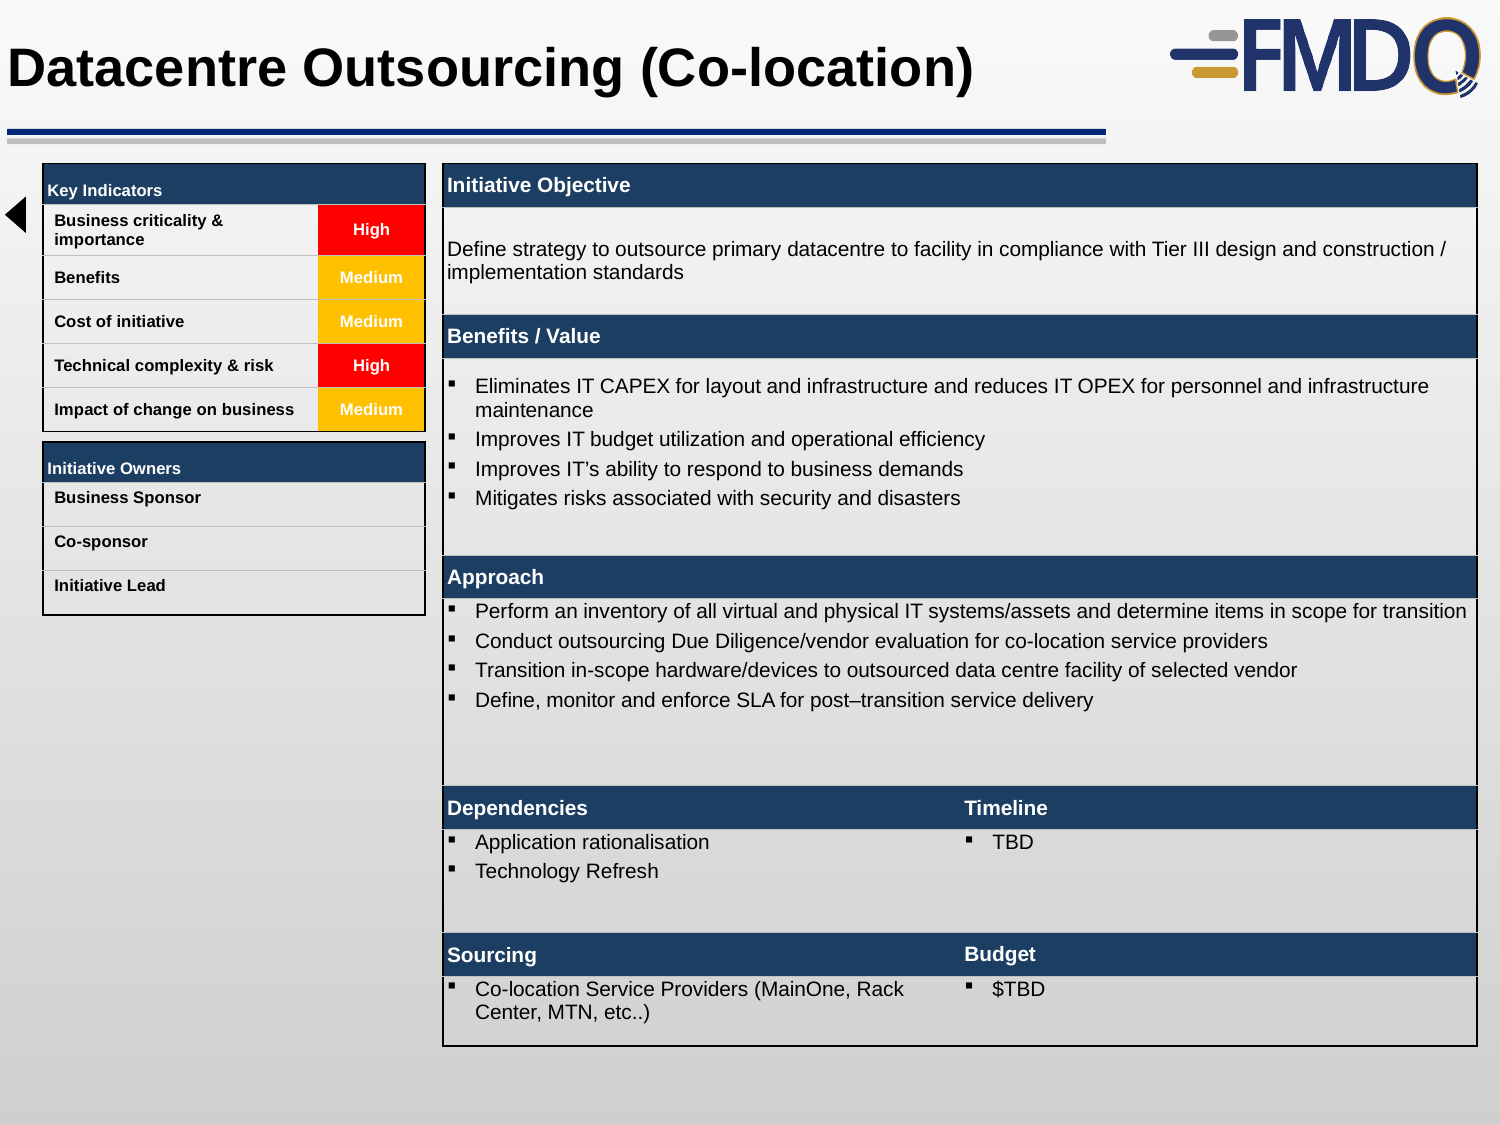

Datacentre Outsourcing (Co-location)
| Key Indicators |  |
| --- | --- |
| Business criticality & importance | High |
| Benefits | Medium |
| Cost of initiative | Medium |
| Technical complexity & risk | High |
| Impact of change on business | Medium |
| Initiative Objective |  |
| --- | --- |
| Define strategy to outsource primary datacentre to facility in compliance with Tier III design and construction / implementation standards |  |
| Benefits / Value |  |
| Eliminates IT CAPEX for layout and infrastructure and reduces IT OPEX for personnel and infrastructure maintenance Improves IT budget utilization and operational efficiency Improves IT’s ability to respond to business demands Mitigates risks associated with security and disasters |  |
| Approach |  |
| Perform an inventory of all virtual and physical IT systems/assets and determine items in scope for transition Conduct outsourcing Due Diligence/vendor evaluation for co-location service providers Transition in-scope hardware/devices to outsourced data centre facility of selected vendor Define, monitor and enforce SLA for post–transition service delivery |  |
| Dependencies | Timeline |
| Application rationalisation Technology Refresh | TBD |
| Sourcing | Budget |
| Co-location Service Providers (MainOne, Rack Center, MTN, etc..) | $TBD |

| Initiative Owners |  |
| --- | --- |
| Business Sponsor |  |
| Co-sponsor |  |
| Initiative Lead |  |